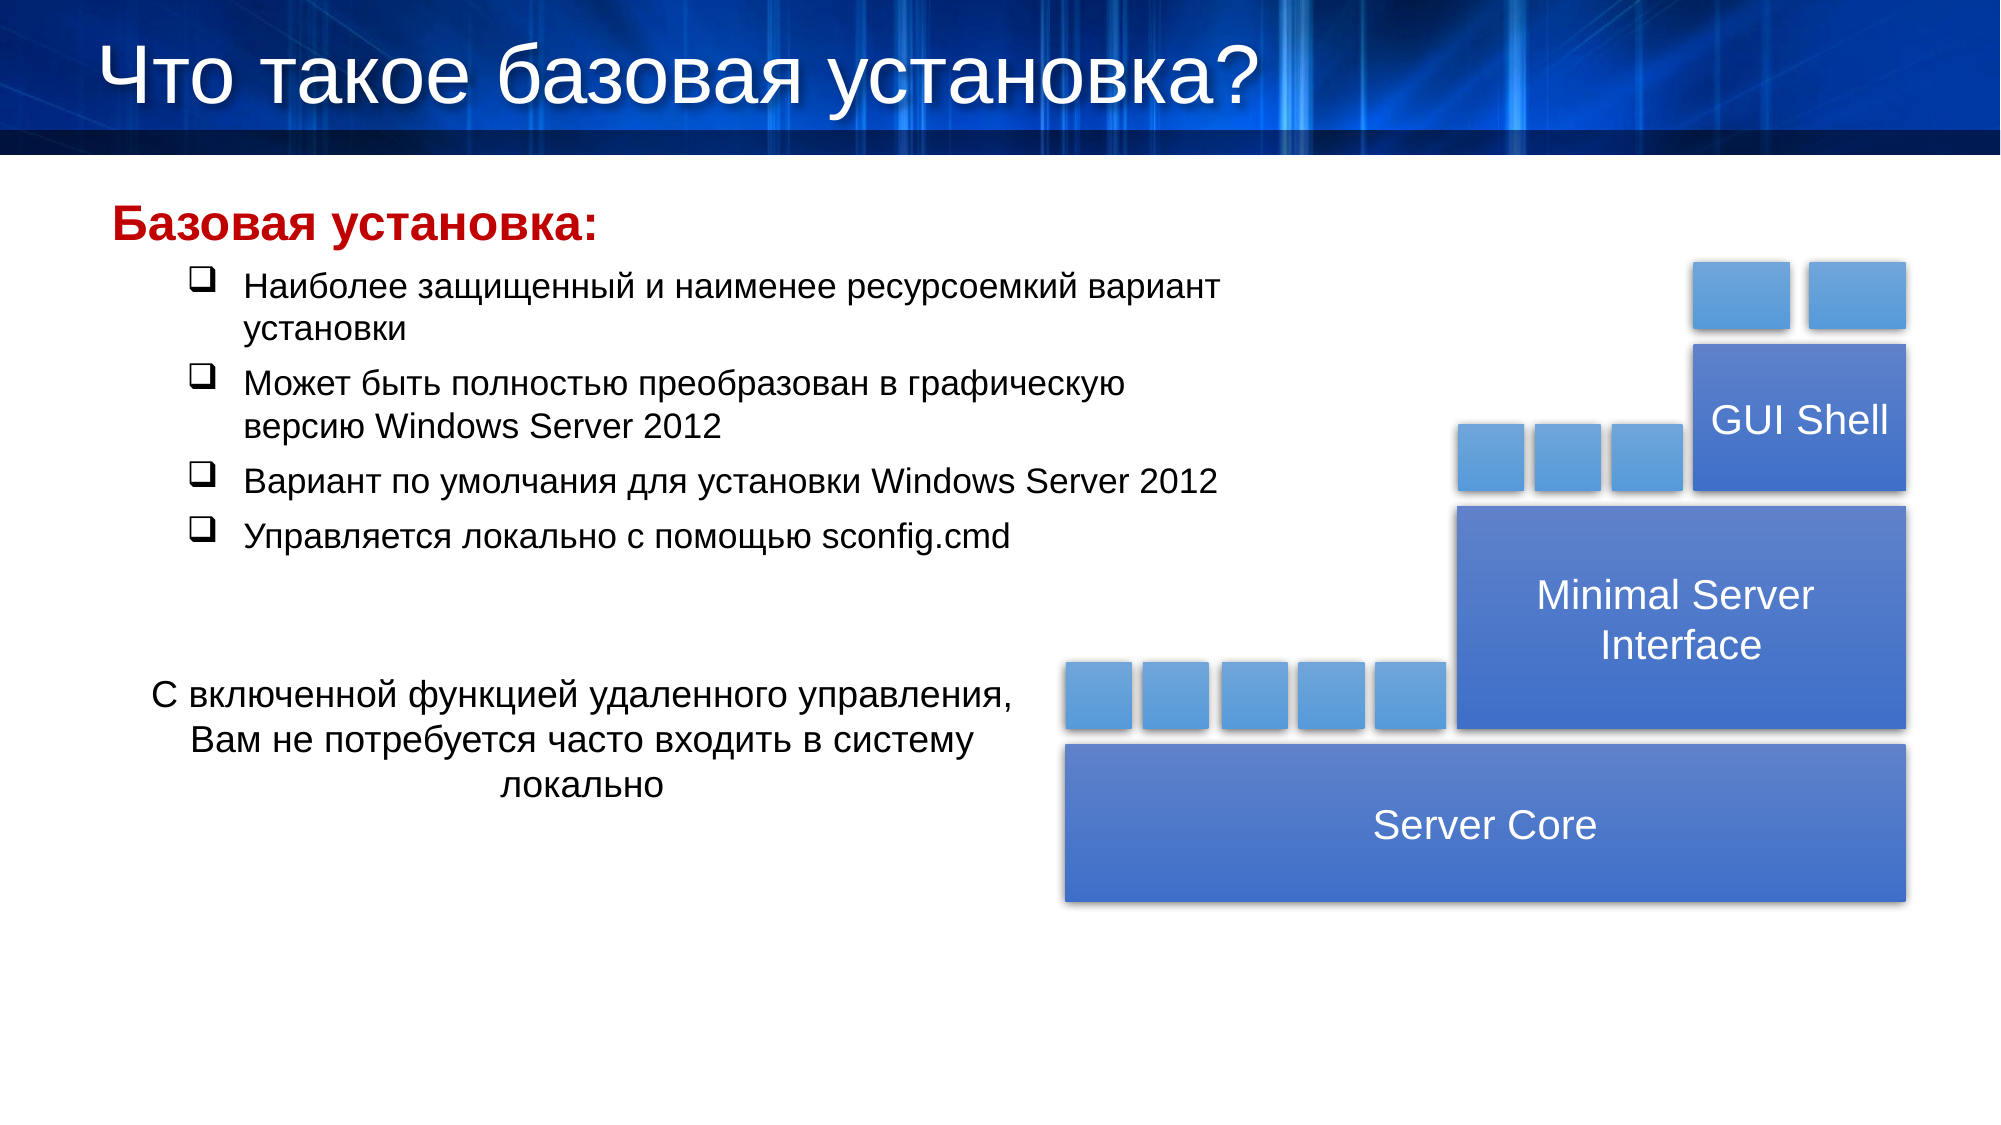

Что такое базовая установка?
Базовая установка:
Наиболее защищенный и наименее ресурсоемкий вариант установки
Может быть полностью преобразован в графическую версию Windows Server 2012
Вариант по умолчания для установки Windows Server 2012
Управляется локально с помощью sconfig.cmd

GUI Shell

Minimal Server
Interface
С включенной функцией удаленного управления, Вам не потребуется часто входить в систему локально

Server Core